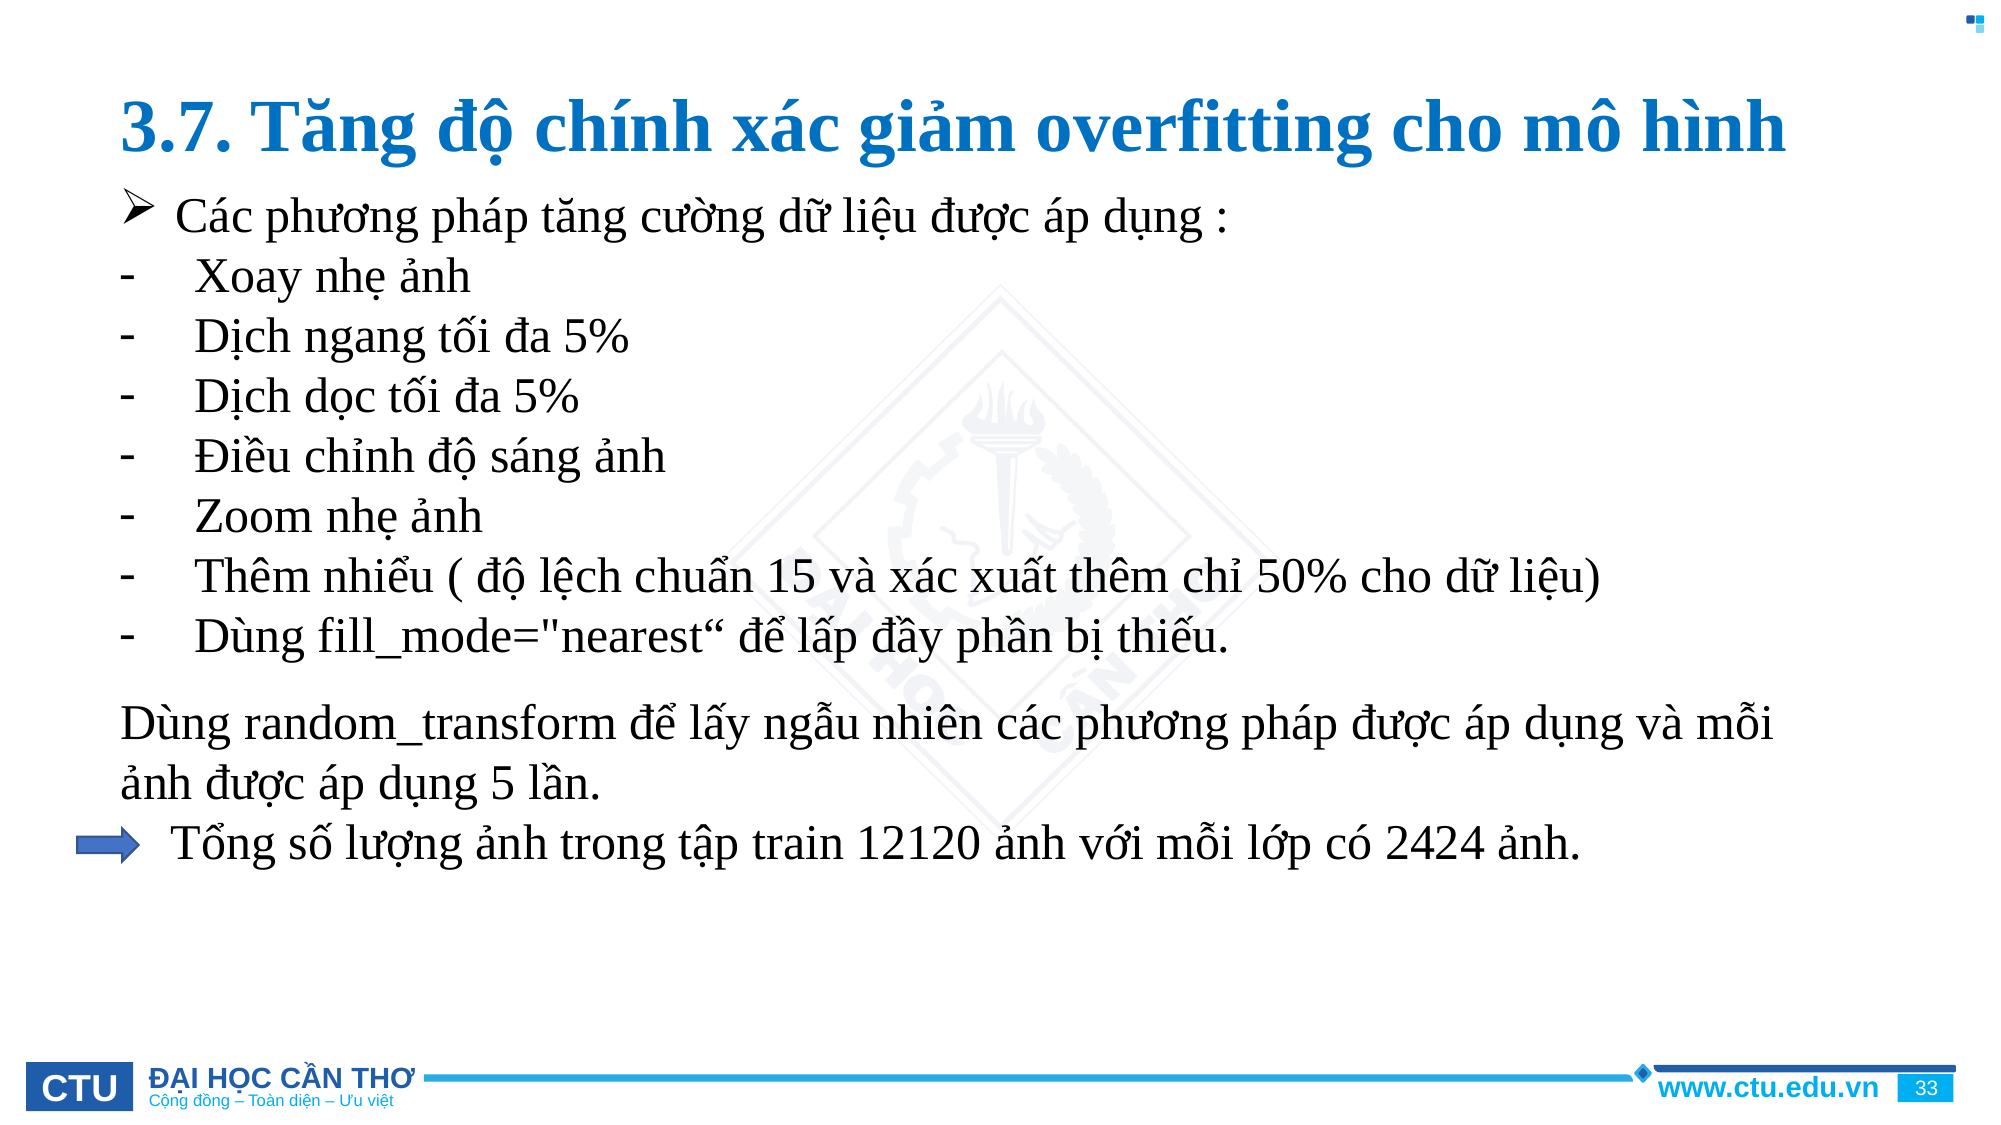

# 3.7. Tăng độ chính xác giảm overfitting cho mô hình
Các phương pháp tăng cường dữ liệu được áp dụng :
Xoay nhẹ ảnh
Dịch ngang tối đa 5%
Dịch dọc tối đa 5%
Điều chỉnh độ sáng ảnh
Zoom nhẹ ảnh
Thêm nhiểu ( độ lệch chuẩn 15 và xác xuất thêm chỉ 50% cho dữ liệu)
Dùng fill_mode="nearest“ để lấp đầy phần bị thiếu.

Dùng random_transform để lấy ngẫu nhiên các phương pháp được áp dụng và mỗi ảnh được áp dụng 5 lần.
    Tổng số lượng ảnh trong tập train 12120 ảnh với mỗi lớp có 2424 ảnh.